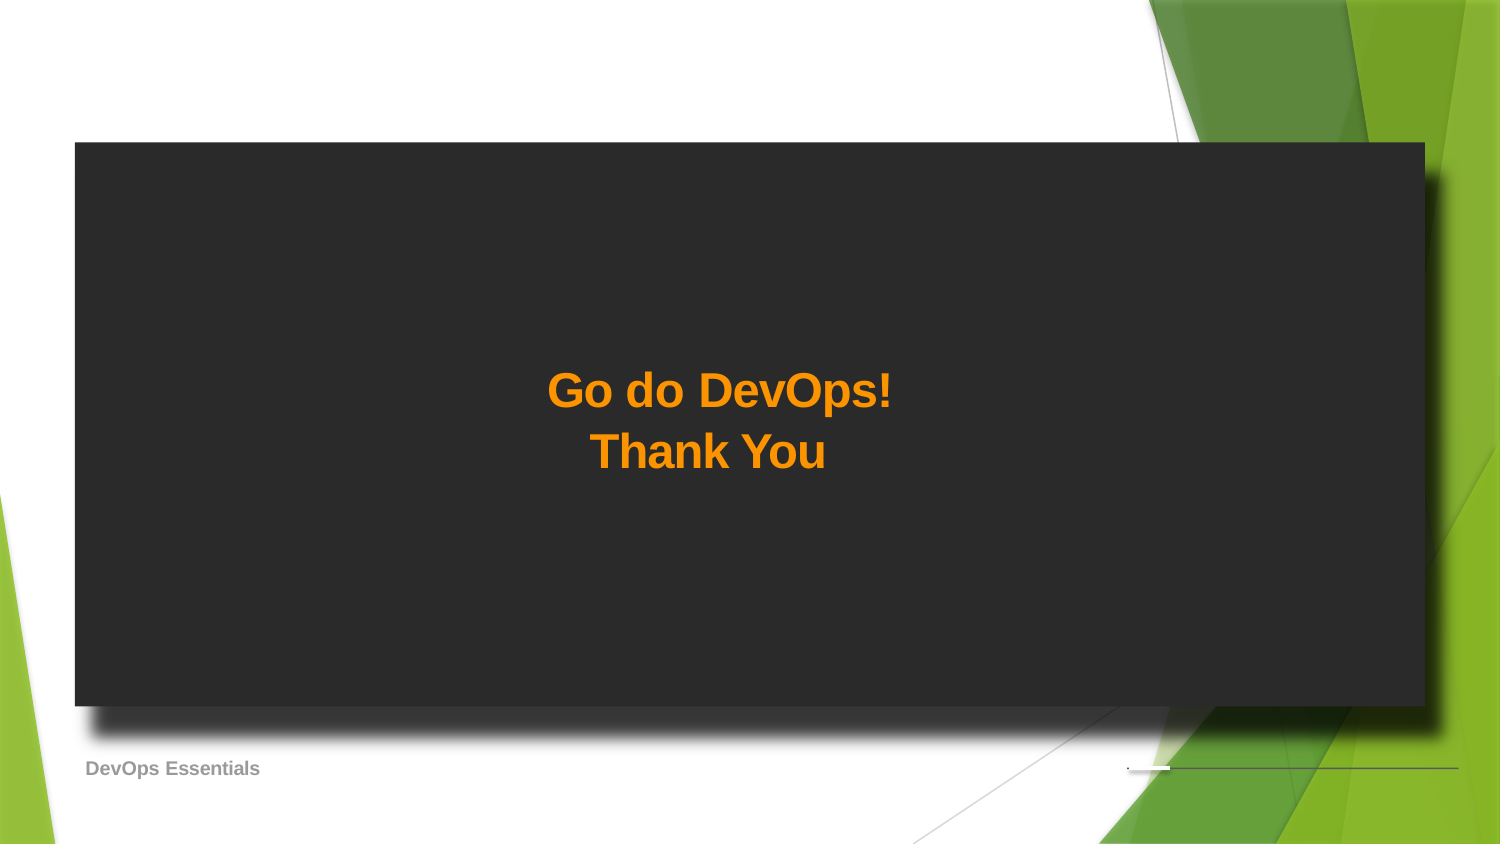

Next Steps

            Go do DevOps!
               Thank You

DevOps Essentials